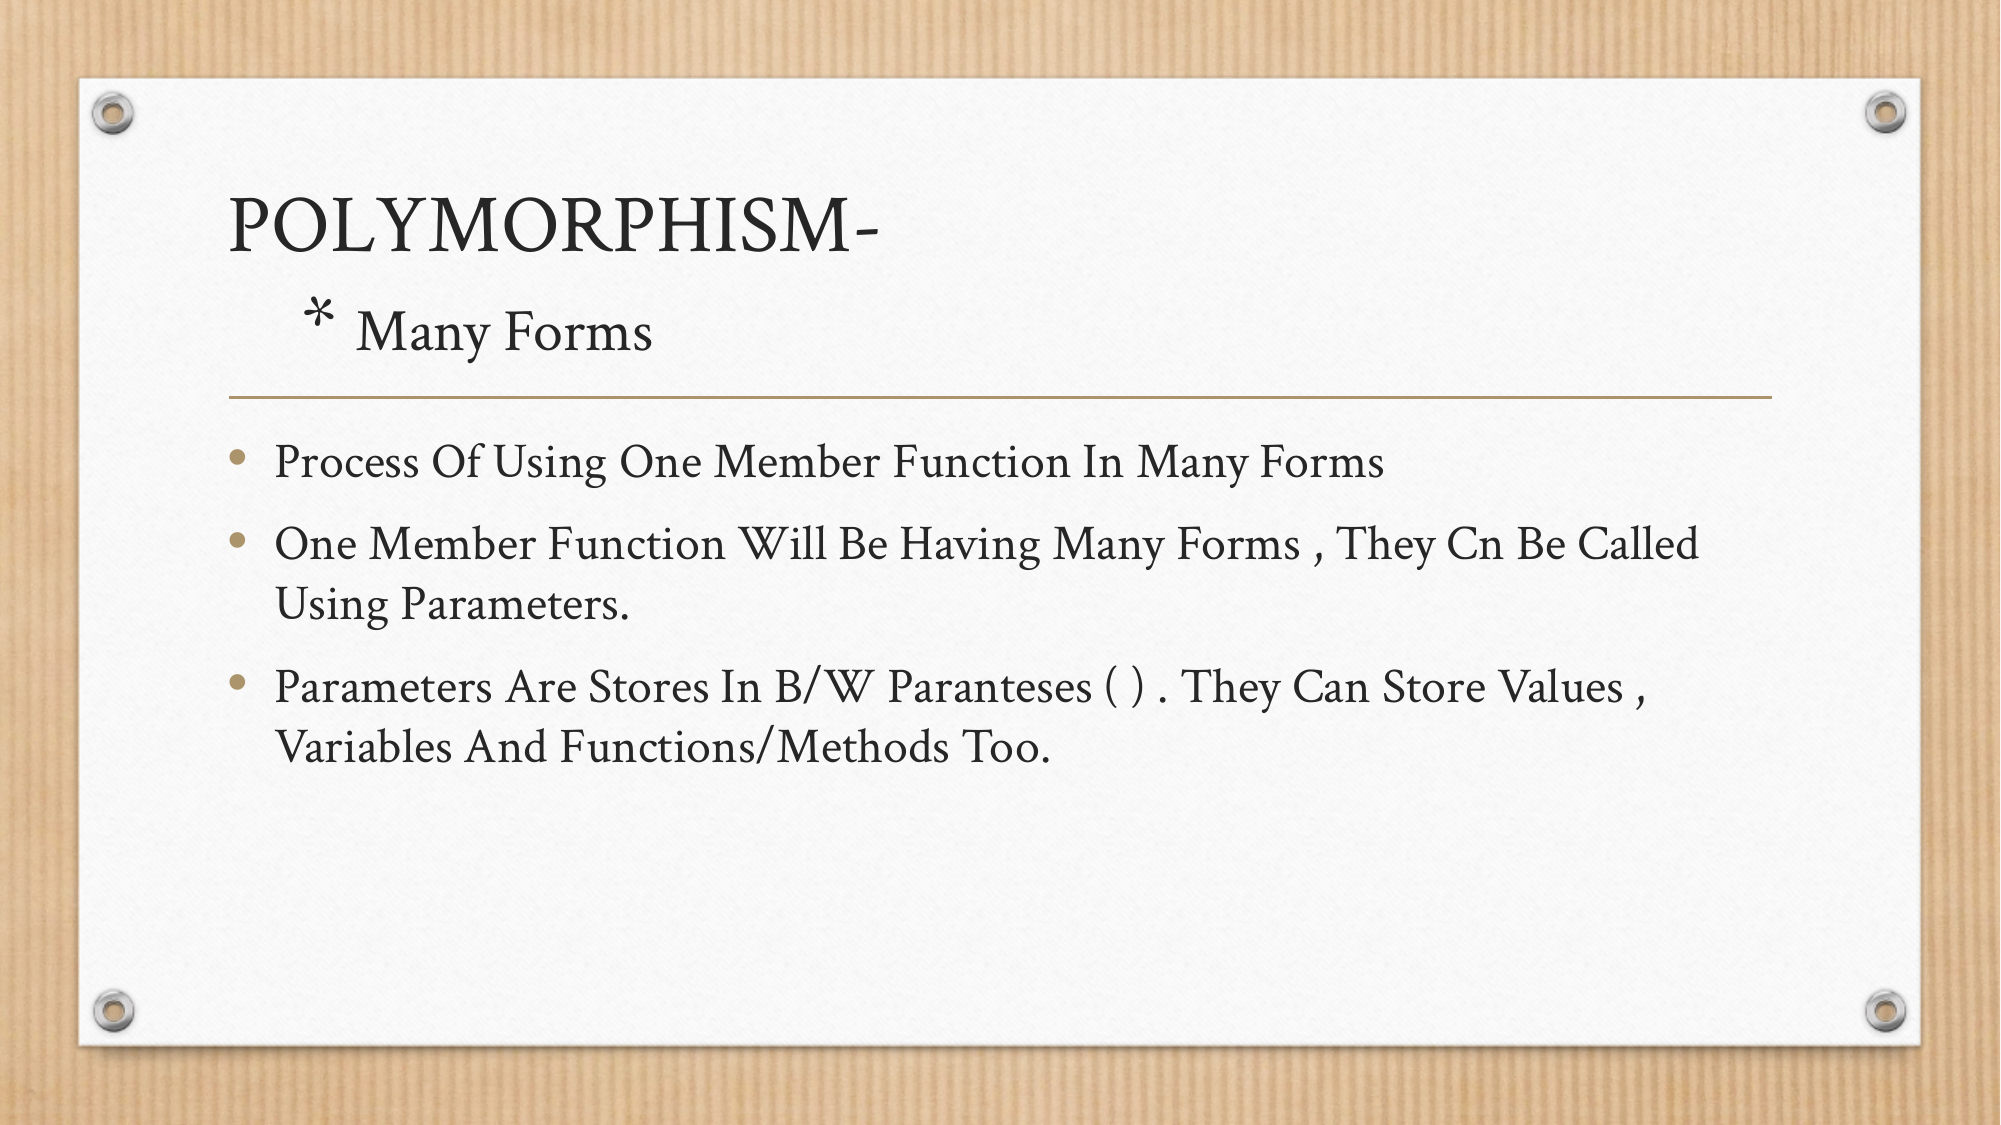

# POLYMORPHISM- * Many Forms
Process Of Using One Member Function In Many Forms
One Member Function Will Be Having Many Forms , They Cn Be Called Using Parameters.
Parameters Are Stores In B/W Paranteses ( ) . They Can Store Values , Variables And Functions/Methods Too.